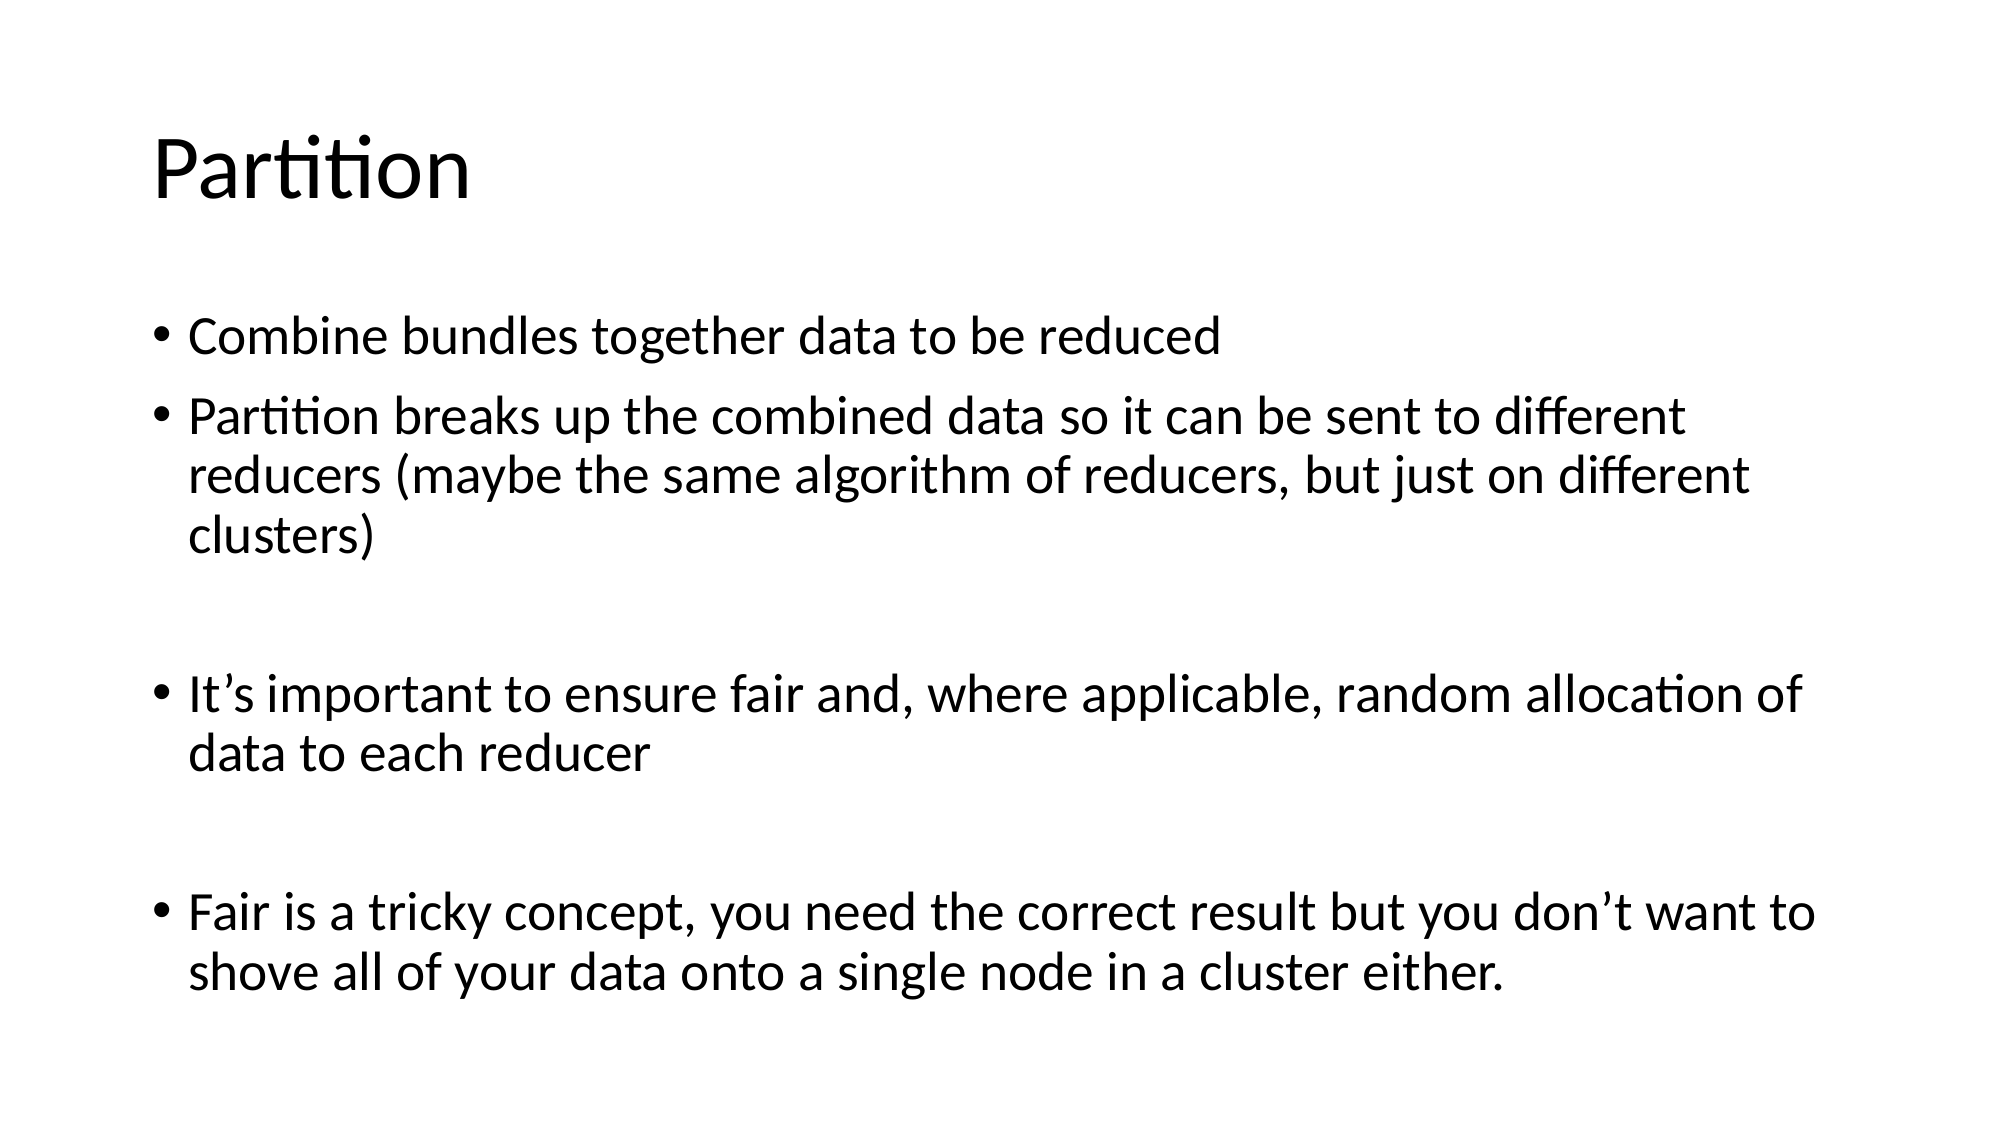

# Partition
Combine bundles together data to be reduced
Partition breaks up the combined data so it can be sent to different reducers (maybe the same algorithm of reducers, but just on different clusters)

It’s important to ensure fair and, where applicable, random allocation of data to each reducer

Fair is a tricky concept, you need the correct result but you don’t want to shove all of your data onto a single node in a cluster either.